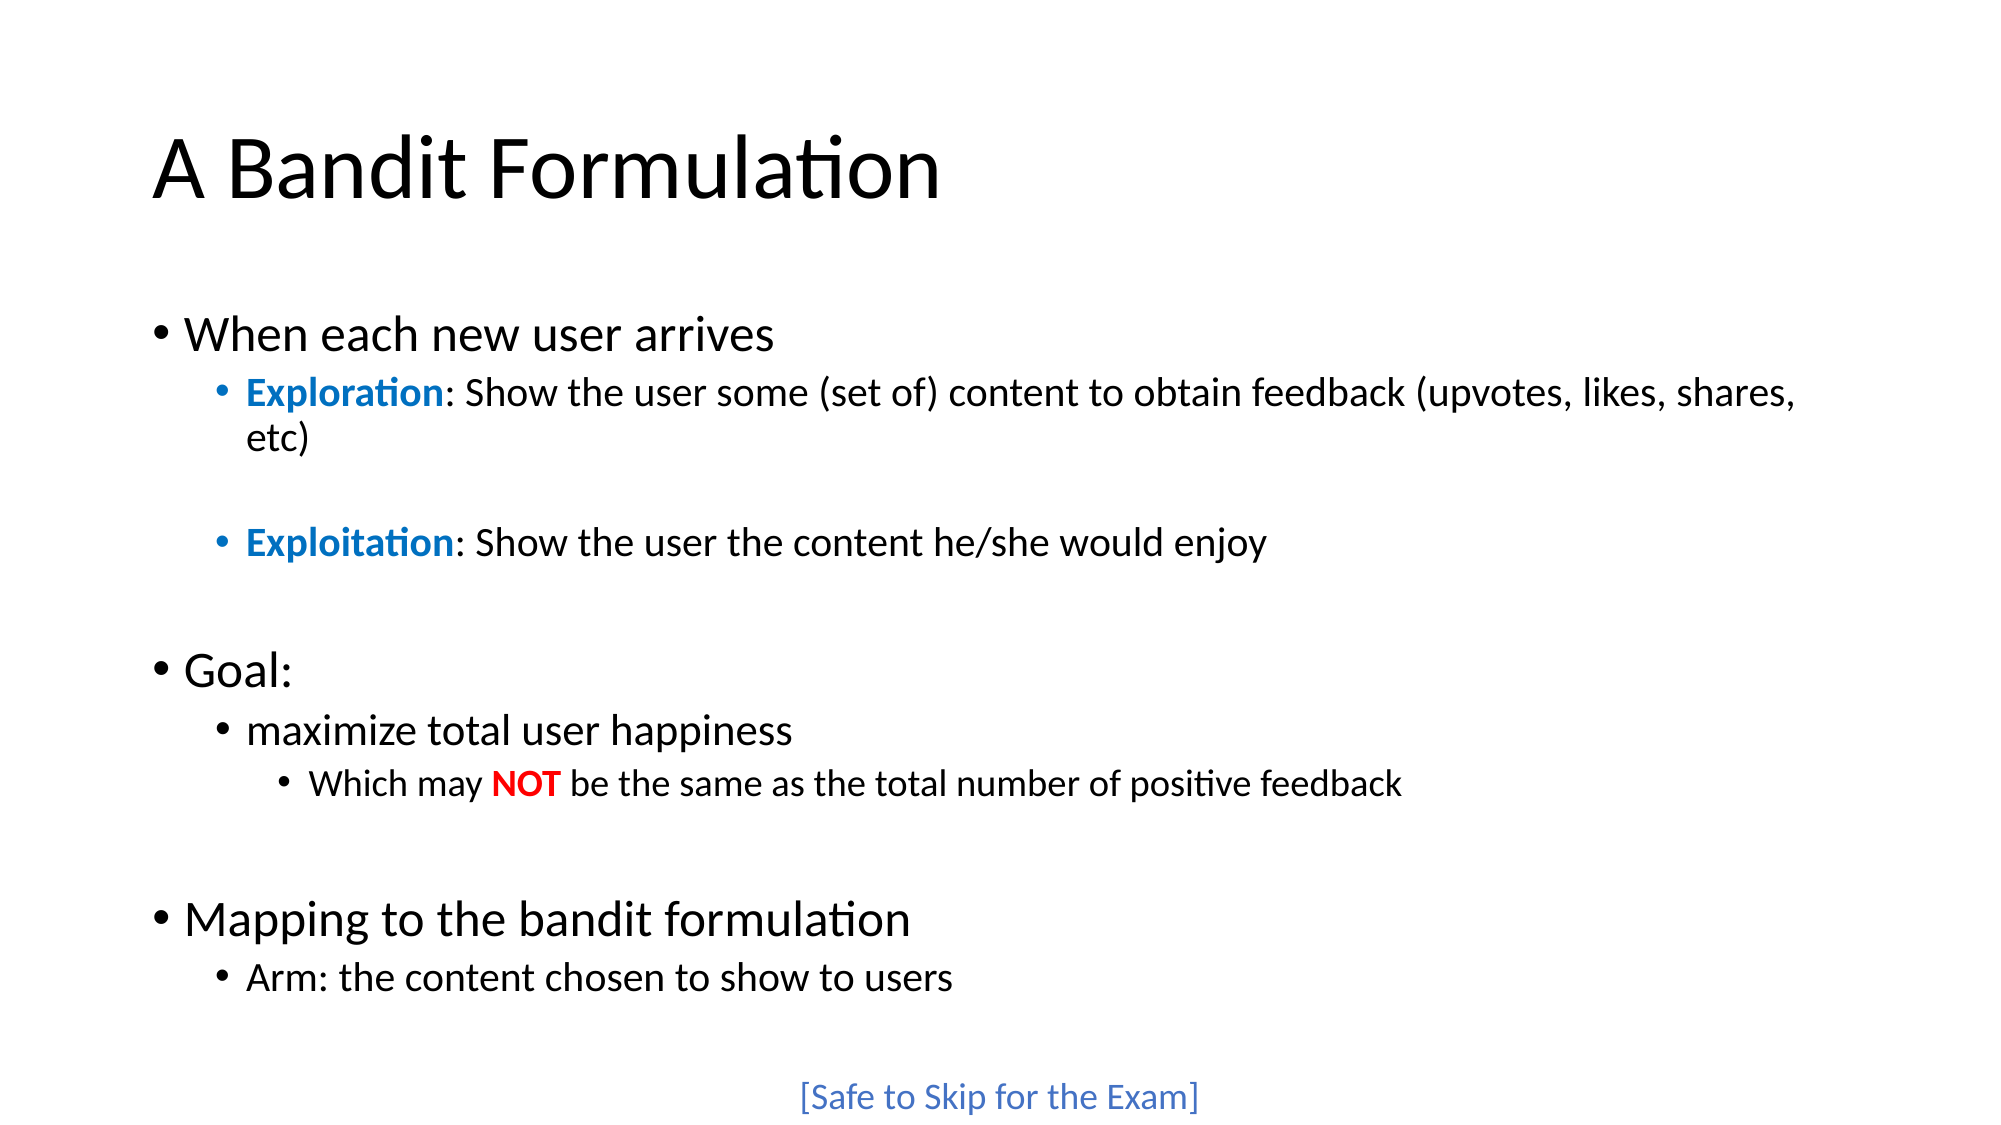

# A Bandit Formulation
When each new user arrives
Exploration: Show the user some (set of) content to obtain feedback (upvotes, likes, shares, etc)

Exploitation: Show the user the content he/she would enjoy

Goal:
maximize total user happiness
Which may NOT be the same as the total number of positive feedback

Mapping to the bandit formulation
Arm: the content chosen to show to users

[Safe to Skip for the Exam]